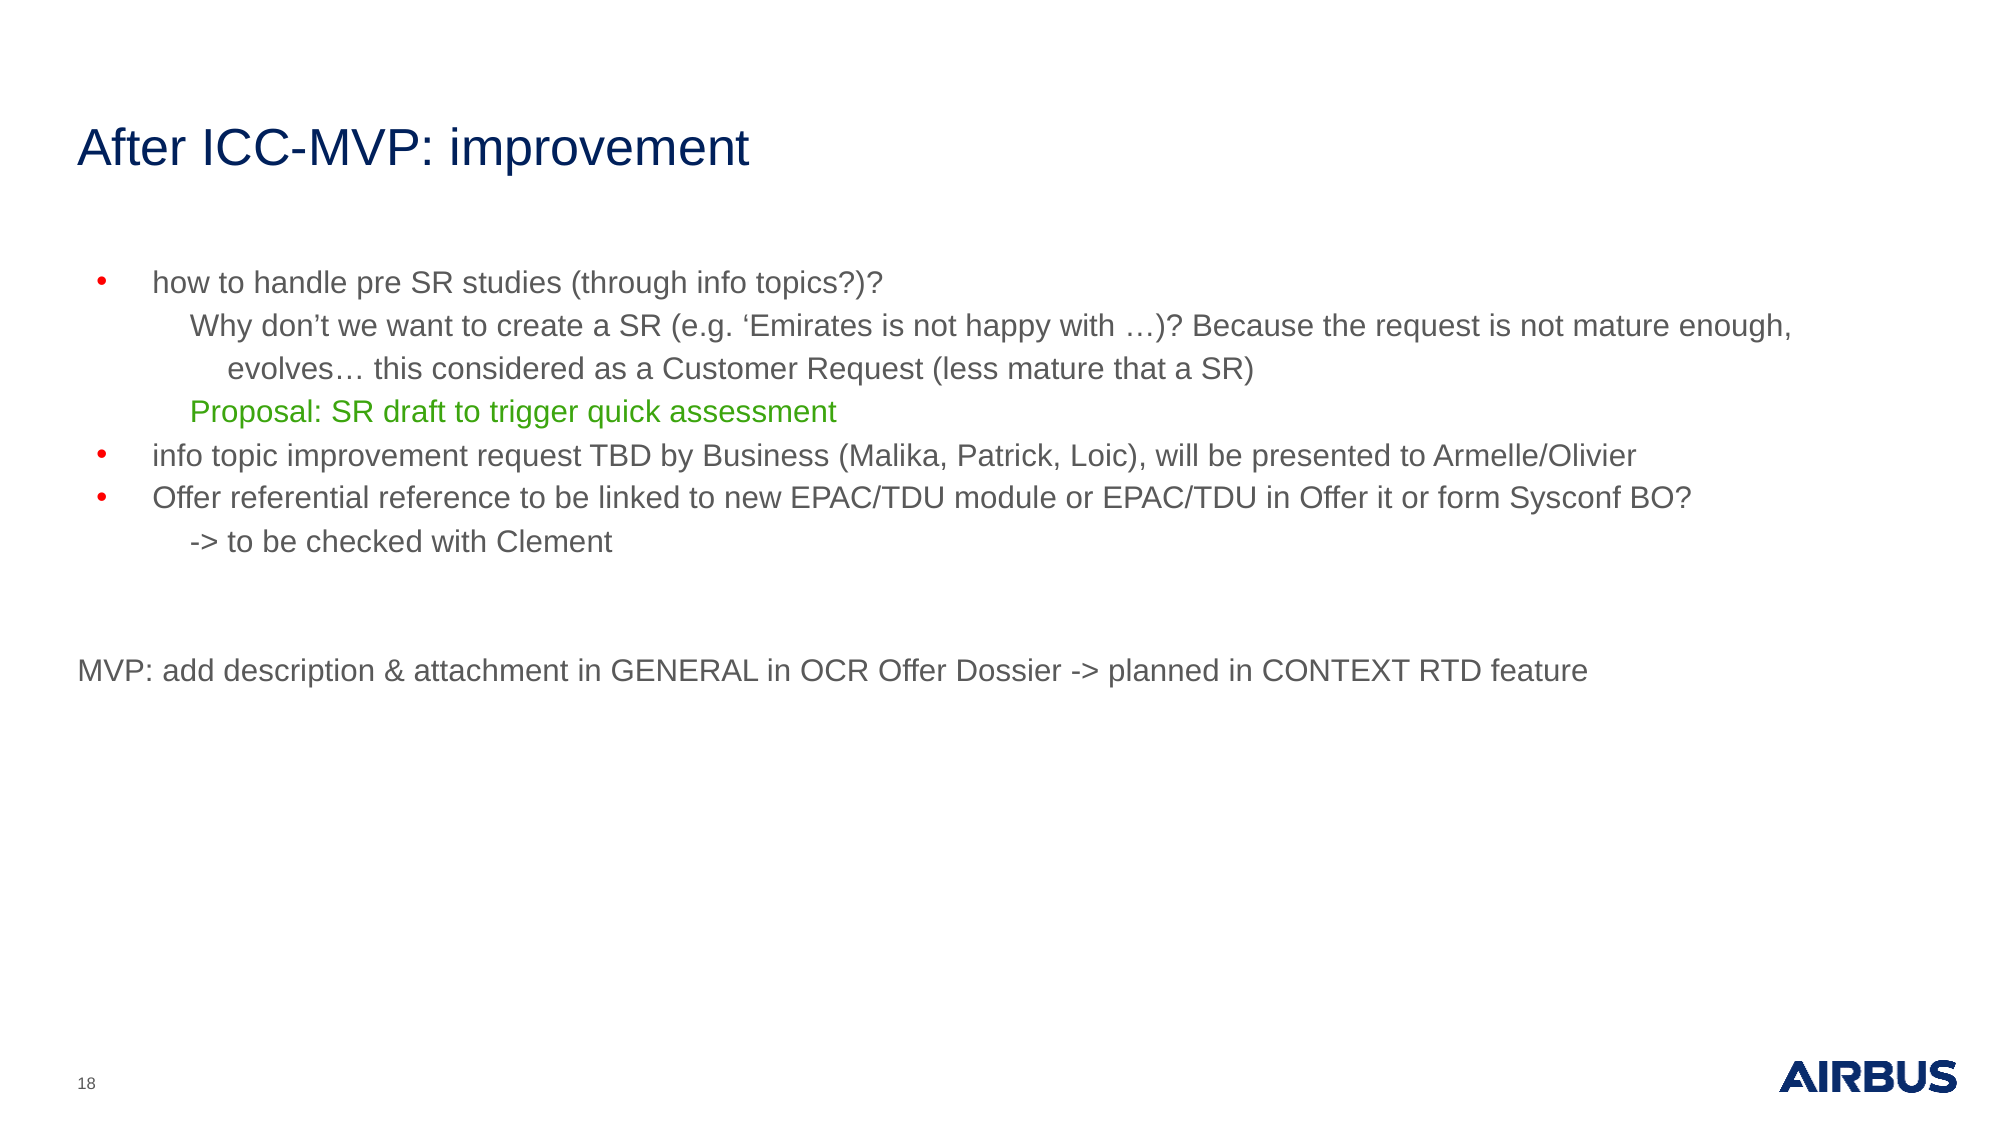

# After ICC-MVP: improvement
how to handle pre SR studies (through info topics?)?
Why don’t we want to create a SR (e.g. ‘Emirates is not happy with …)? Because the request is not mature enough, evolves… this considered as a Customer Request (less mature that a SR)
Proposal: SR draft to trigger quick assessment
info topic improvement request TBD by Business (Malika, Patrick, Loic), will be presented to Armelle/Olivier
Offer referential reference to be linked to new EPAC/TDU module or EPAC/TDU in Offer it or form Sysconf BO?
-> to be checked with Clement

MVP: add description & attachment in GENERAL in OCR Offer Dossier -> planned in CONTEXT RTD feature

18